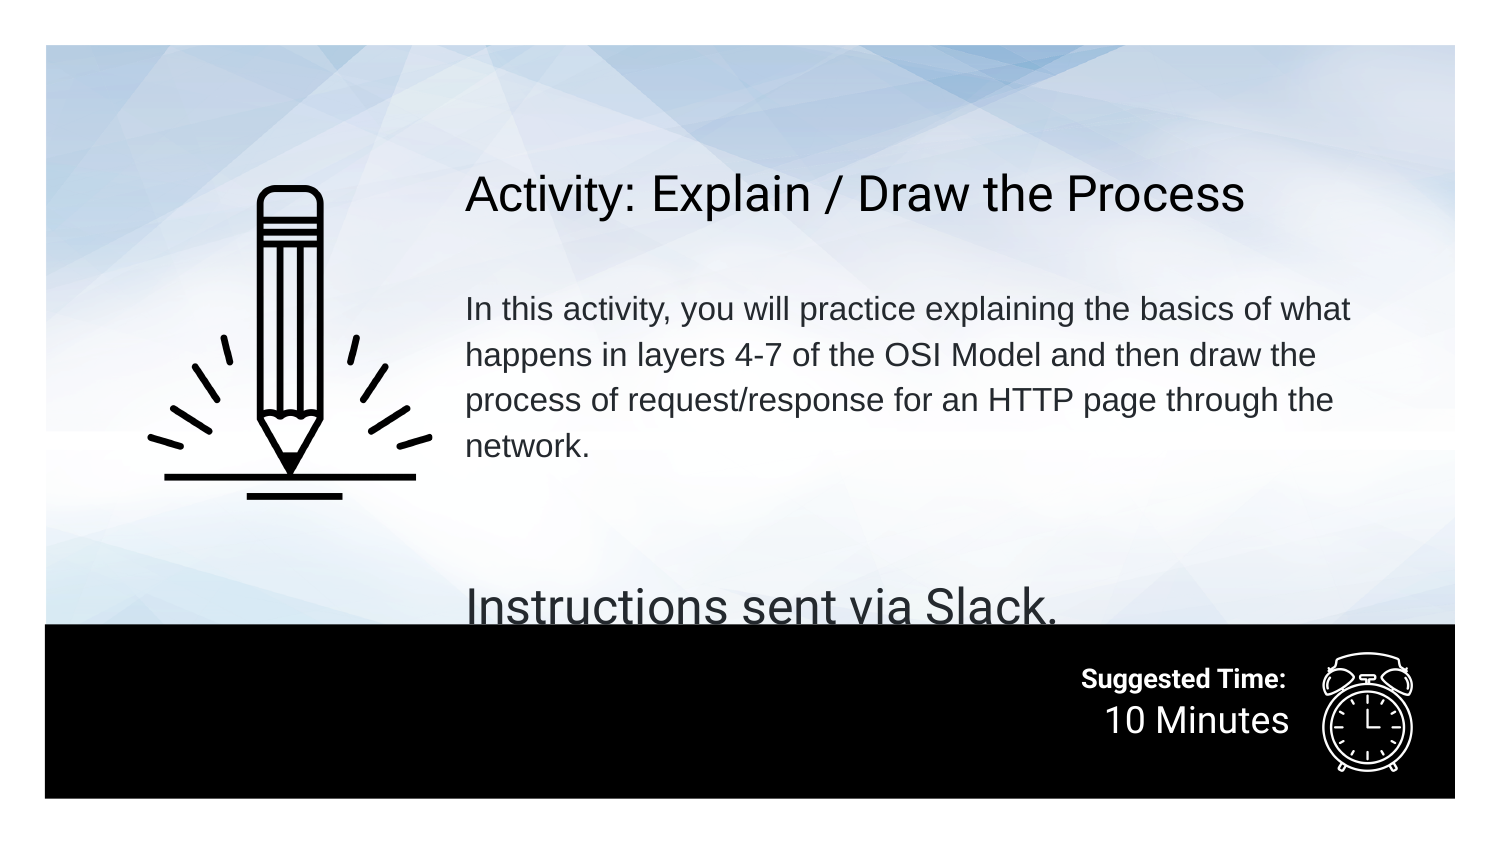

Activity: Explain / Draw the Process

In this activity, you will practice explaining the basics of what happens in layers 4-7 of the OSI Model and then draw the process of request/response for an HTTP page through the network.

Instructions sent via Slack.

# 10 Minutes